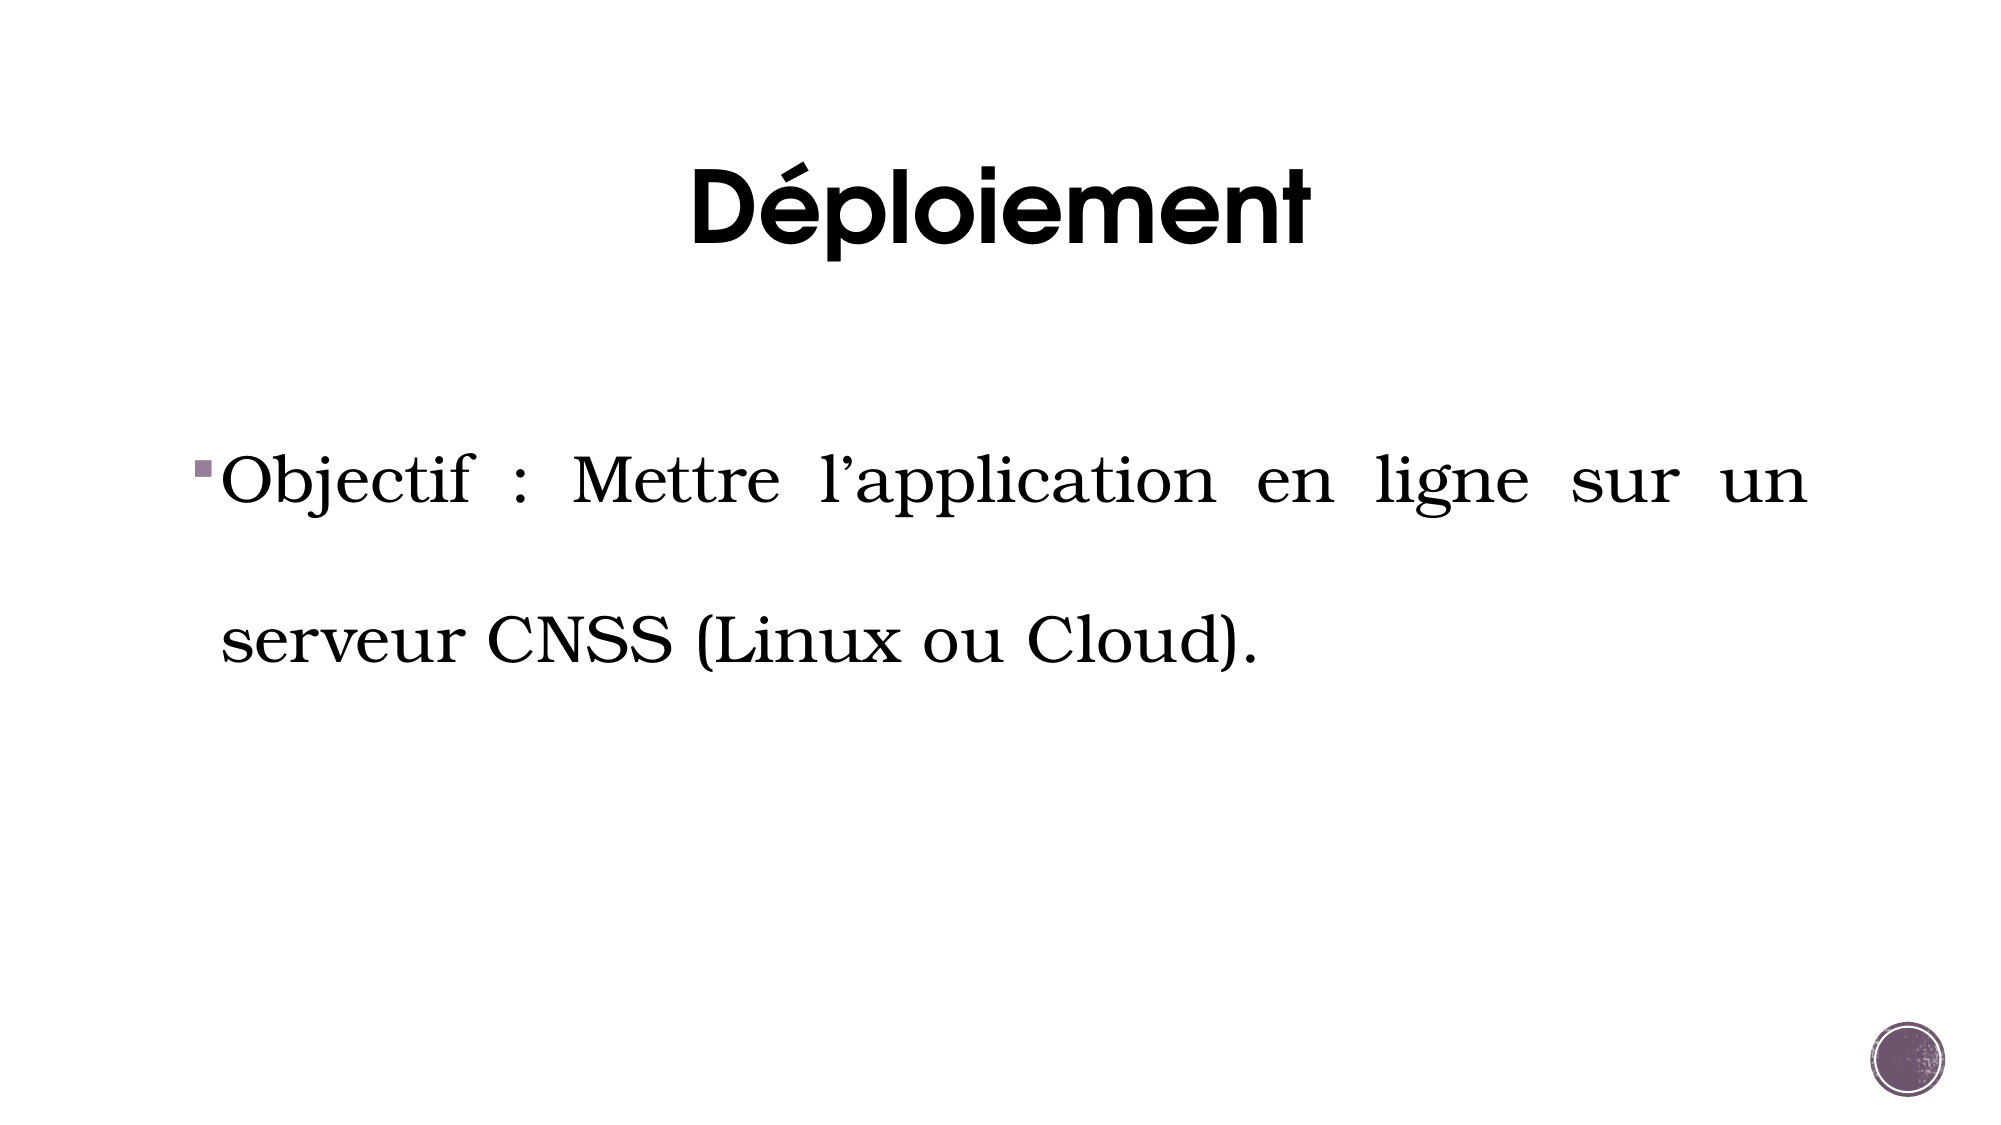

# Déploiement
Objectif : Mettre l’application en ligne sur un serveur CNSS (Linux ou Cloud).